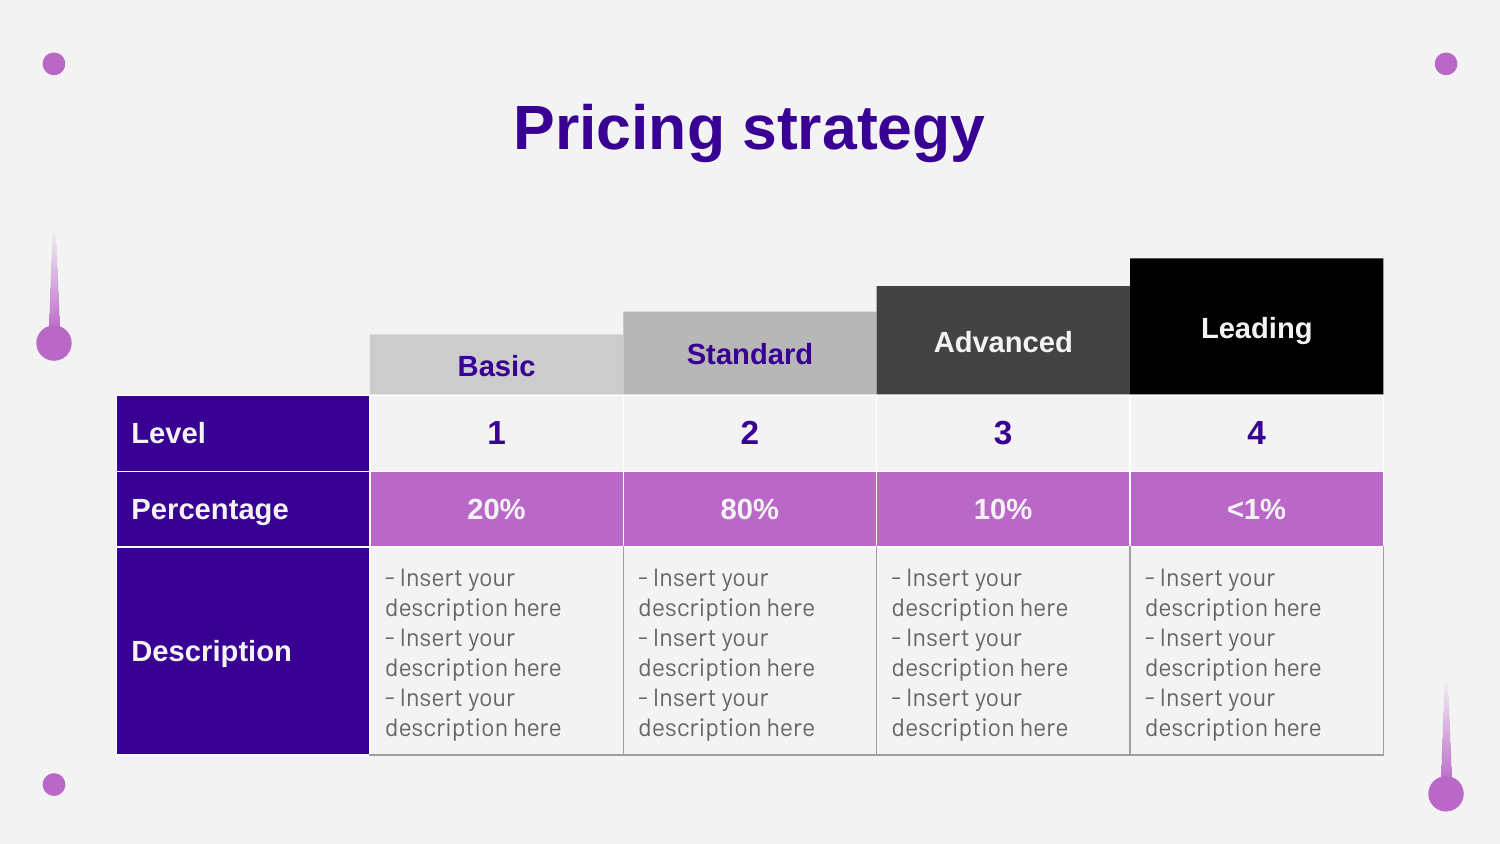

# Pricing strategy
Leading
Advanced
Standard
Basic
| Level | 1 | 2 | 3 | 4 |
| --- | --- | --- | --- | --- |
| Percentage | 20% | 80% | 10% | <1% |
| Description | - Insert your description here - Insert your description here - Insert your description here | - Insert your description here - Insert your description here - Insert your description here | - Insert your description here - Insert your description here - Insert your description here | - Insert your description here - Insert your description here - Insert your description here |